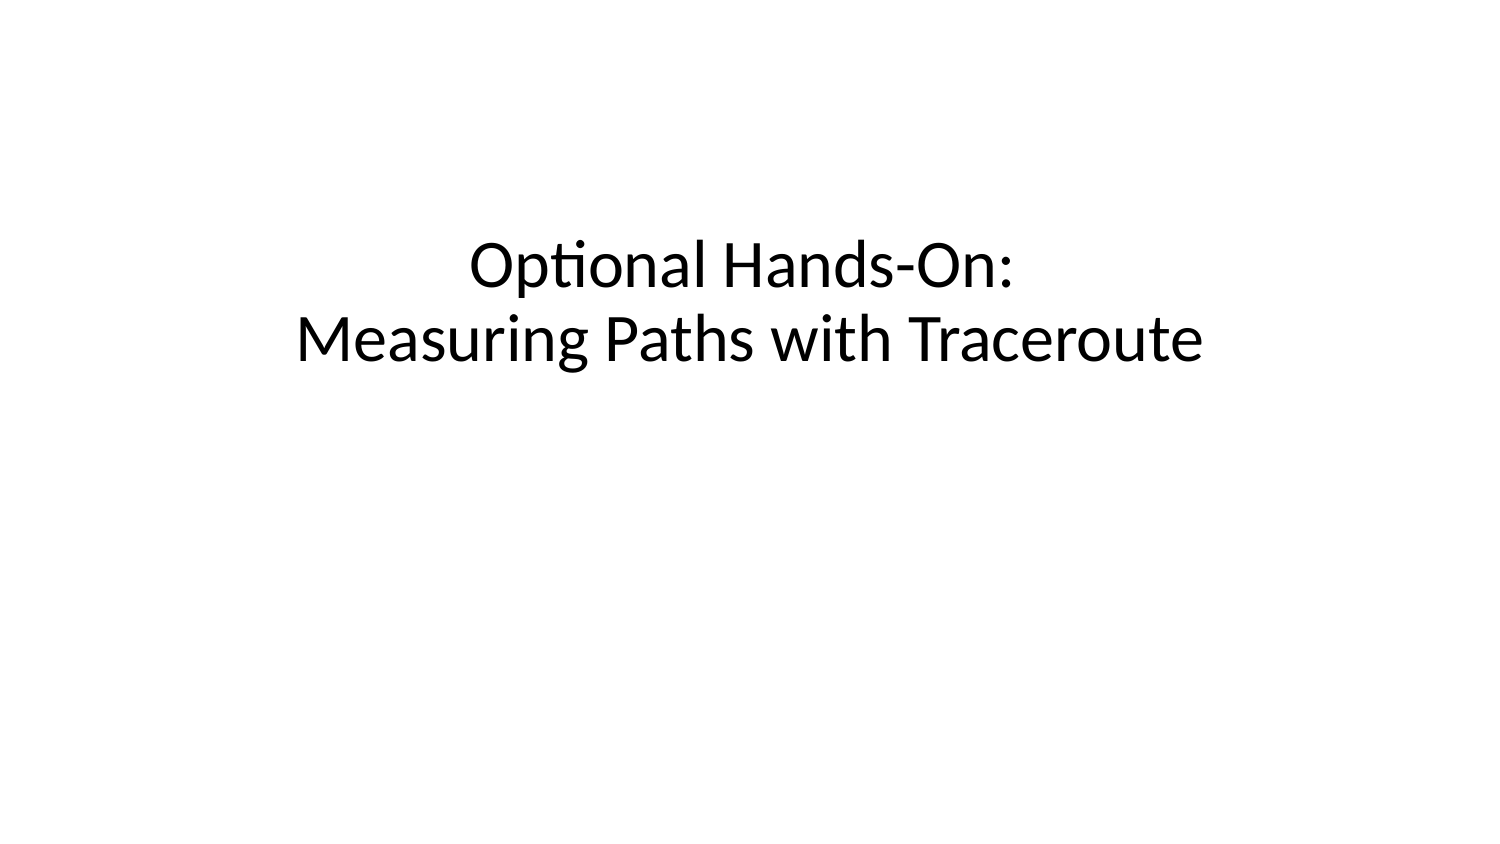

# Optional Hands-On: Measuring Paths with Traceroute